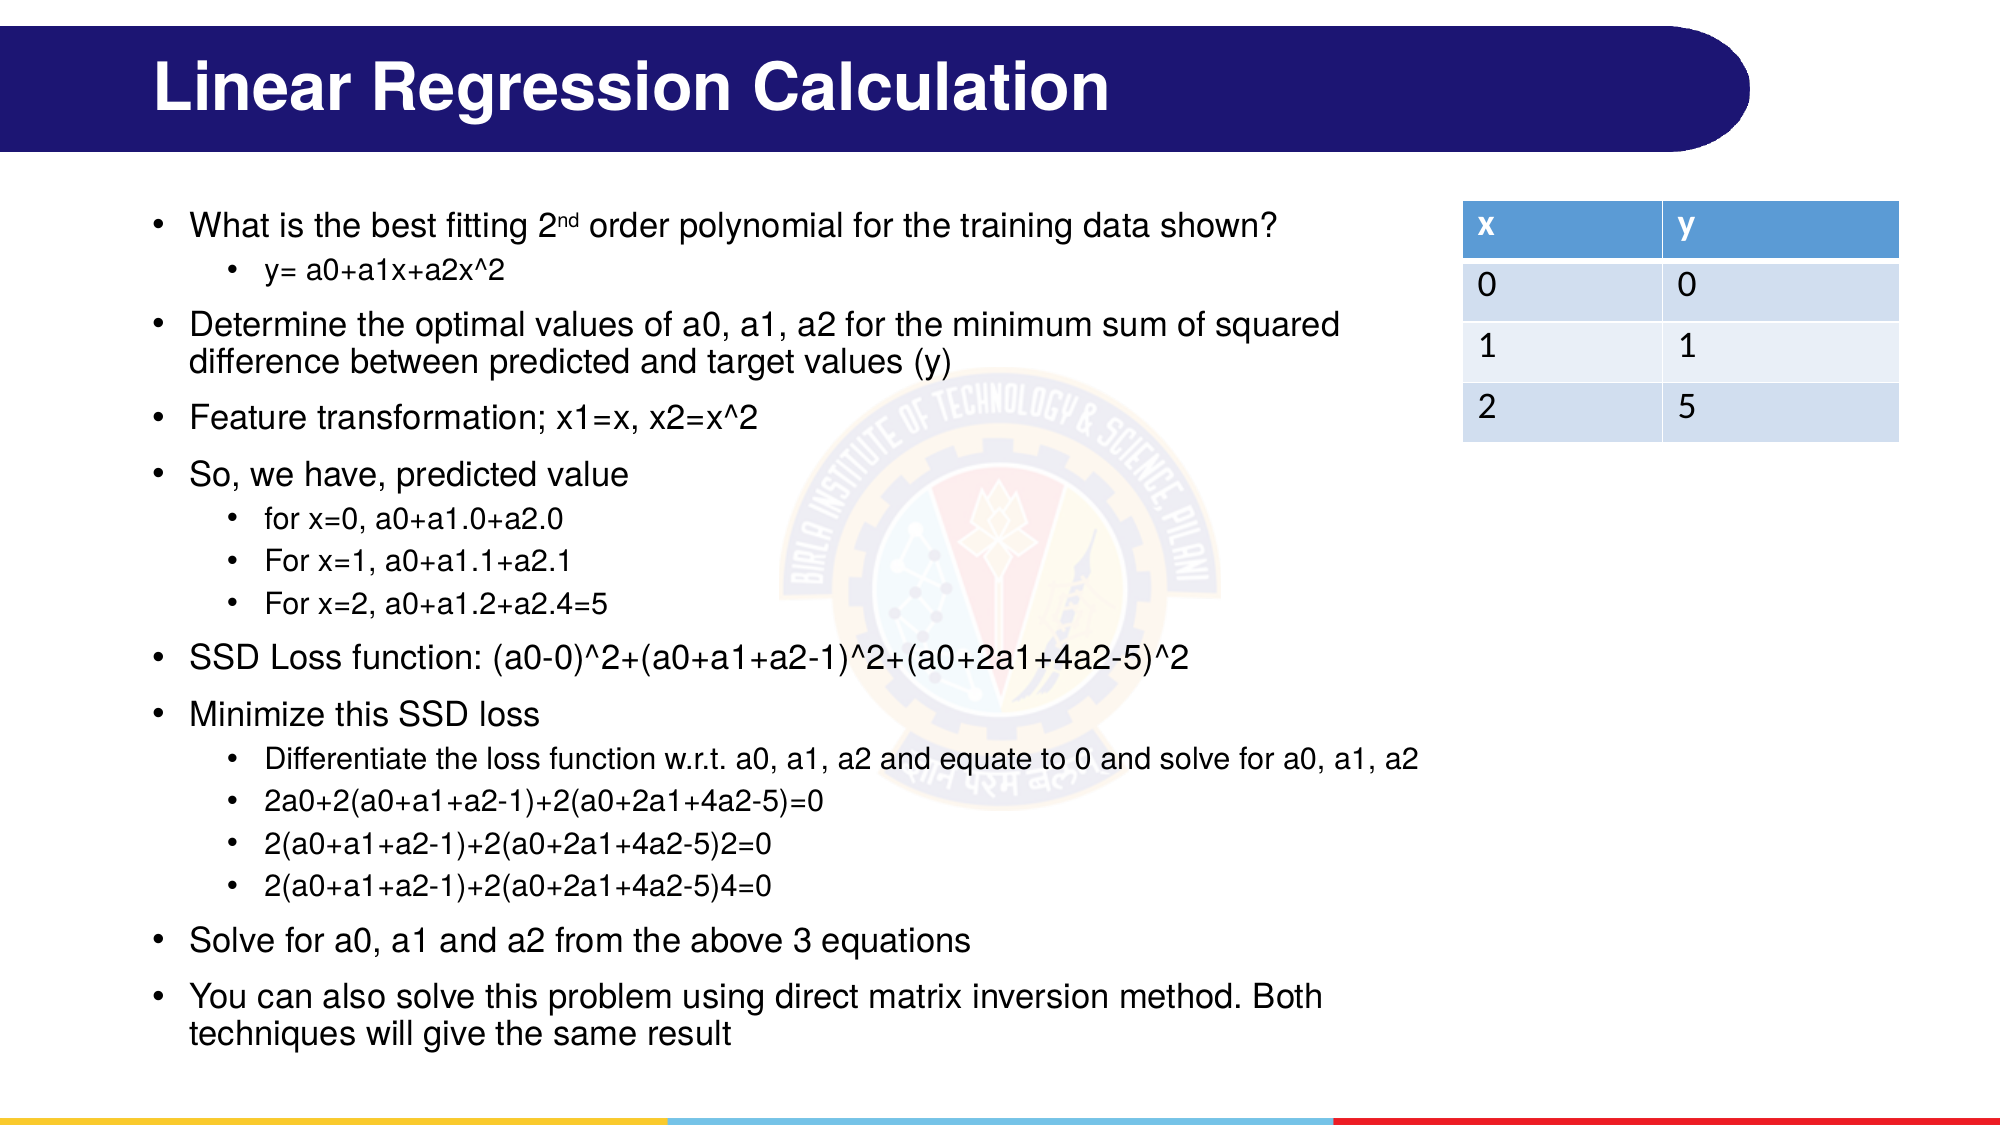

# Linear Regression Calculation
What is the best fitting 2nd order polynomial for the training data shown?
y= a0+a1x+a2x^2
Determine the optimal values of a0, a1, a2 for the minimum sum of squared difference between predicted and target values (y)
Feature transformation; x1=x, x2=x^2
So, we have, predicted value
for x=0, a0+a1.0+a2.0
For x=1, a0+a1.1+a2.1
For x=2, a0+a1.2+a2.4=5
SSD Loss function: (a0-0)^2+(a0+a1+a2-1)^2+(a0+2a1+4a2-5)^2
Minimize this SSD loss
Differentiate the loss function w.r.t. a0, a1, a2 and equate to 0 and solve for a0, a1, a2
2a0+2(a0+a1+a2-1)+2(a0+2a1+4a2-5)=0
2(a0+a1+a2-1)+2(a0+2a1+4a2-5)2=0
2(a0+a1+a2-1)+2(a0+2a1+4a2-5)4=0
Solve for a0, a1 and a2 from the above 3 equations
You can also solve this problem using direct matrix inversion method. Both techniques will give the same result

| x | y |
| --- | --- |
| 0 | 0 |
| 1 | 1 |
| 2 | 5 |